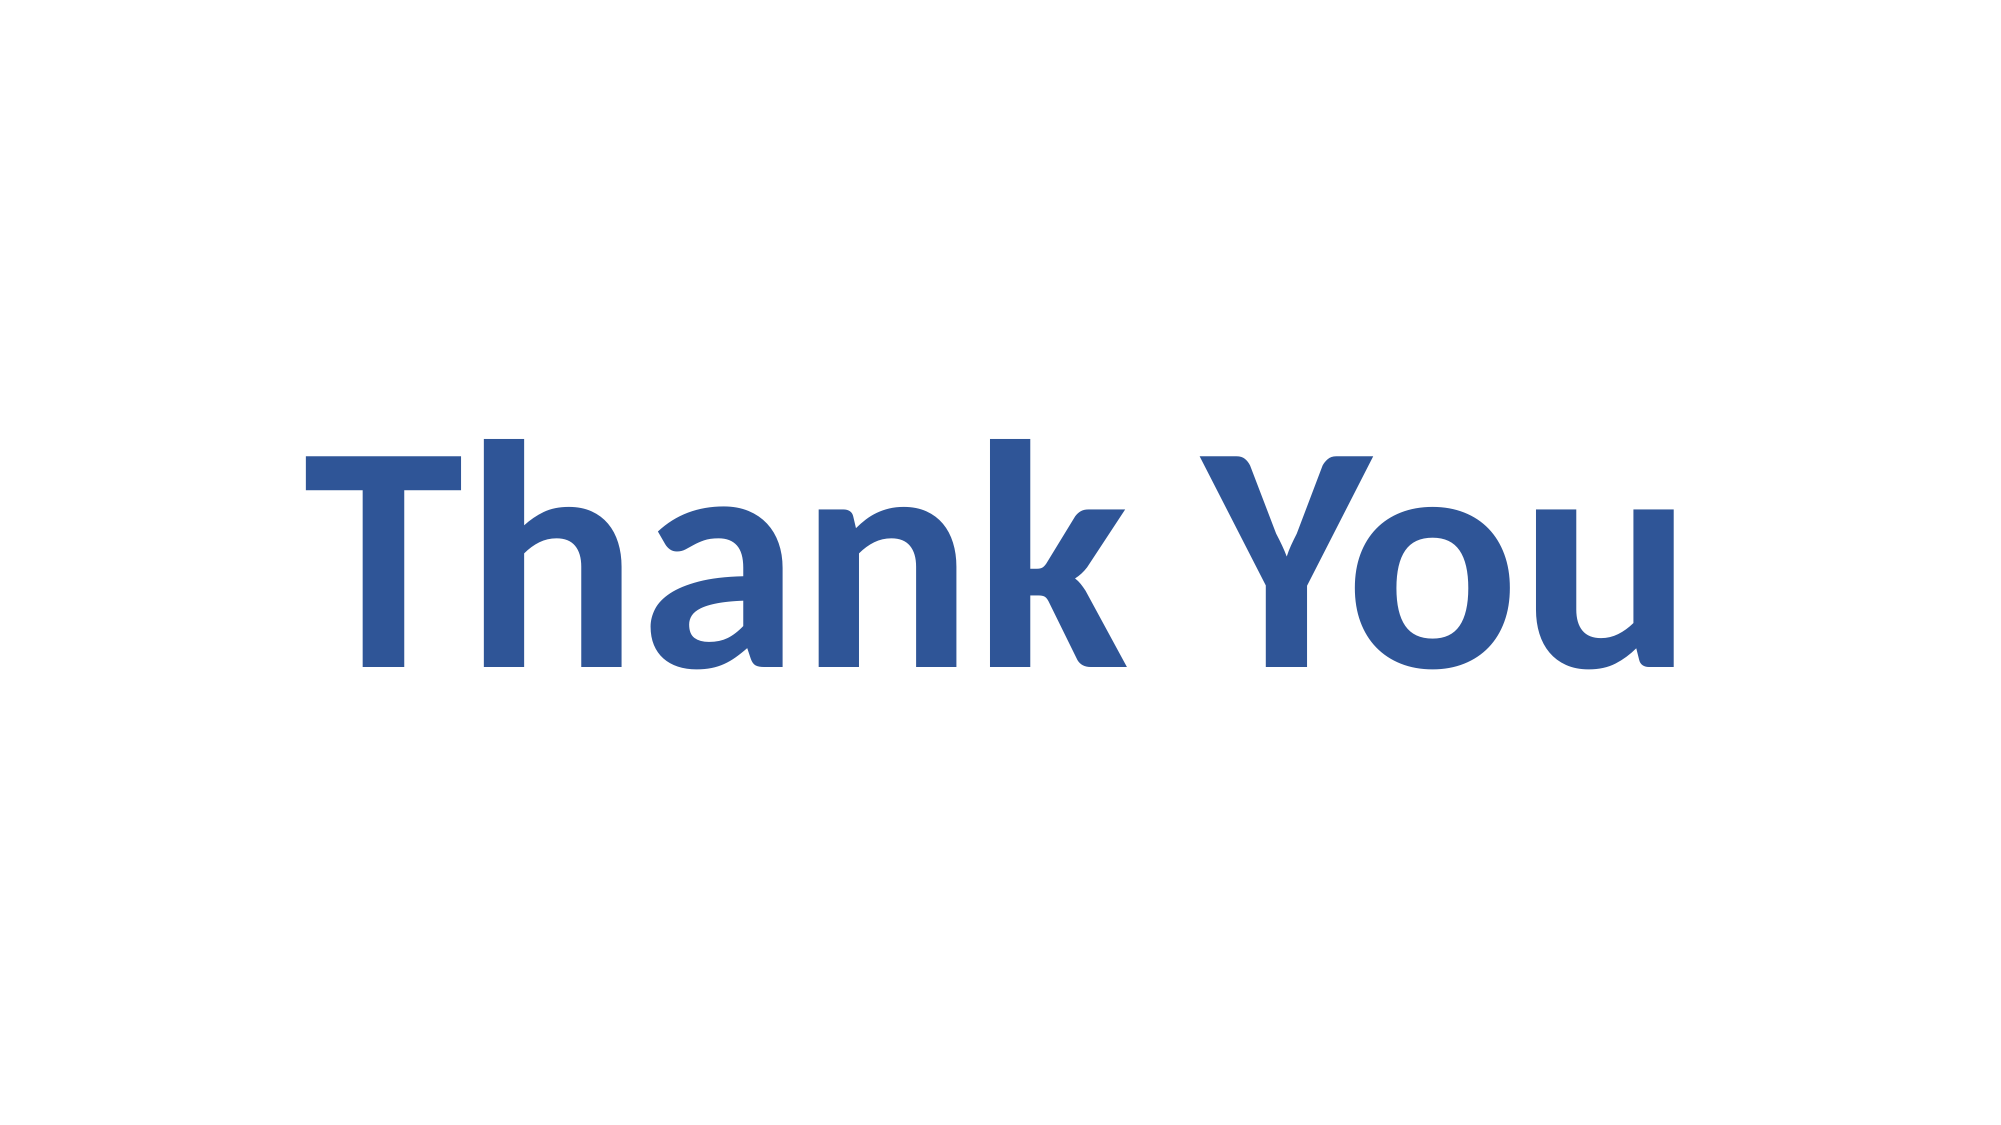

Thank You

Future Plan

System Implementation
Challenges

Background
Introduction